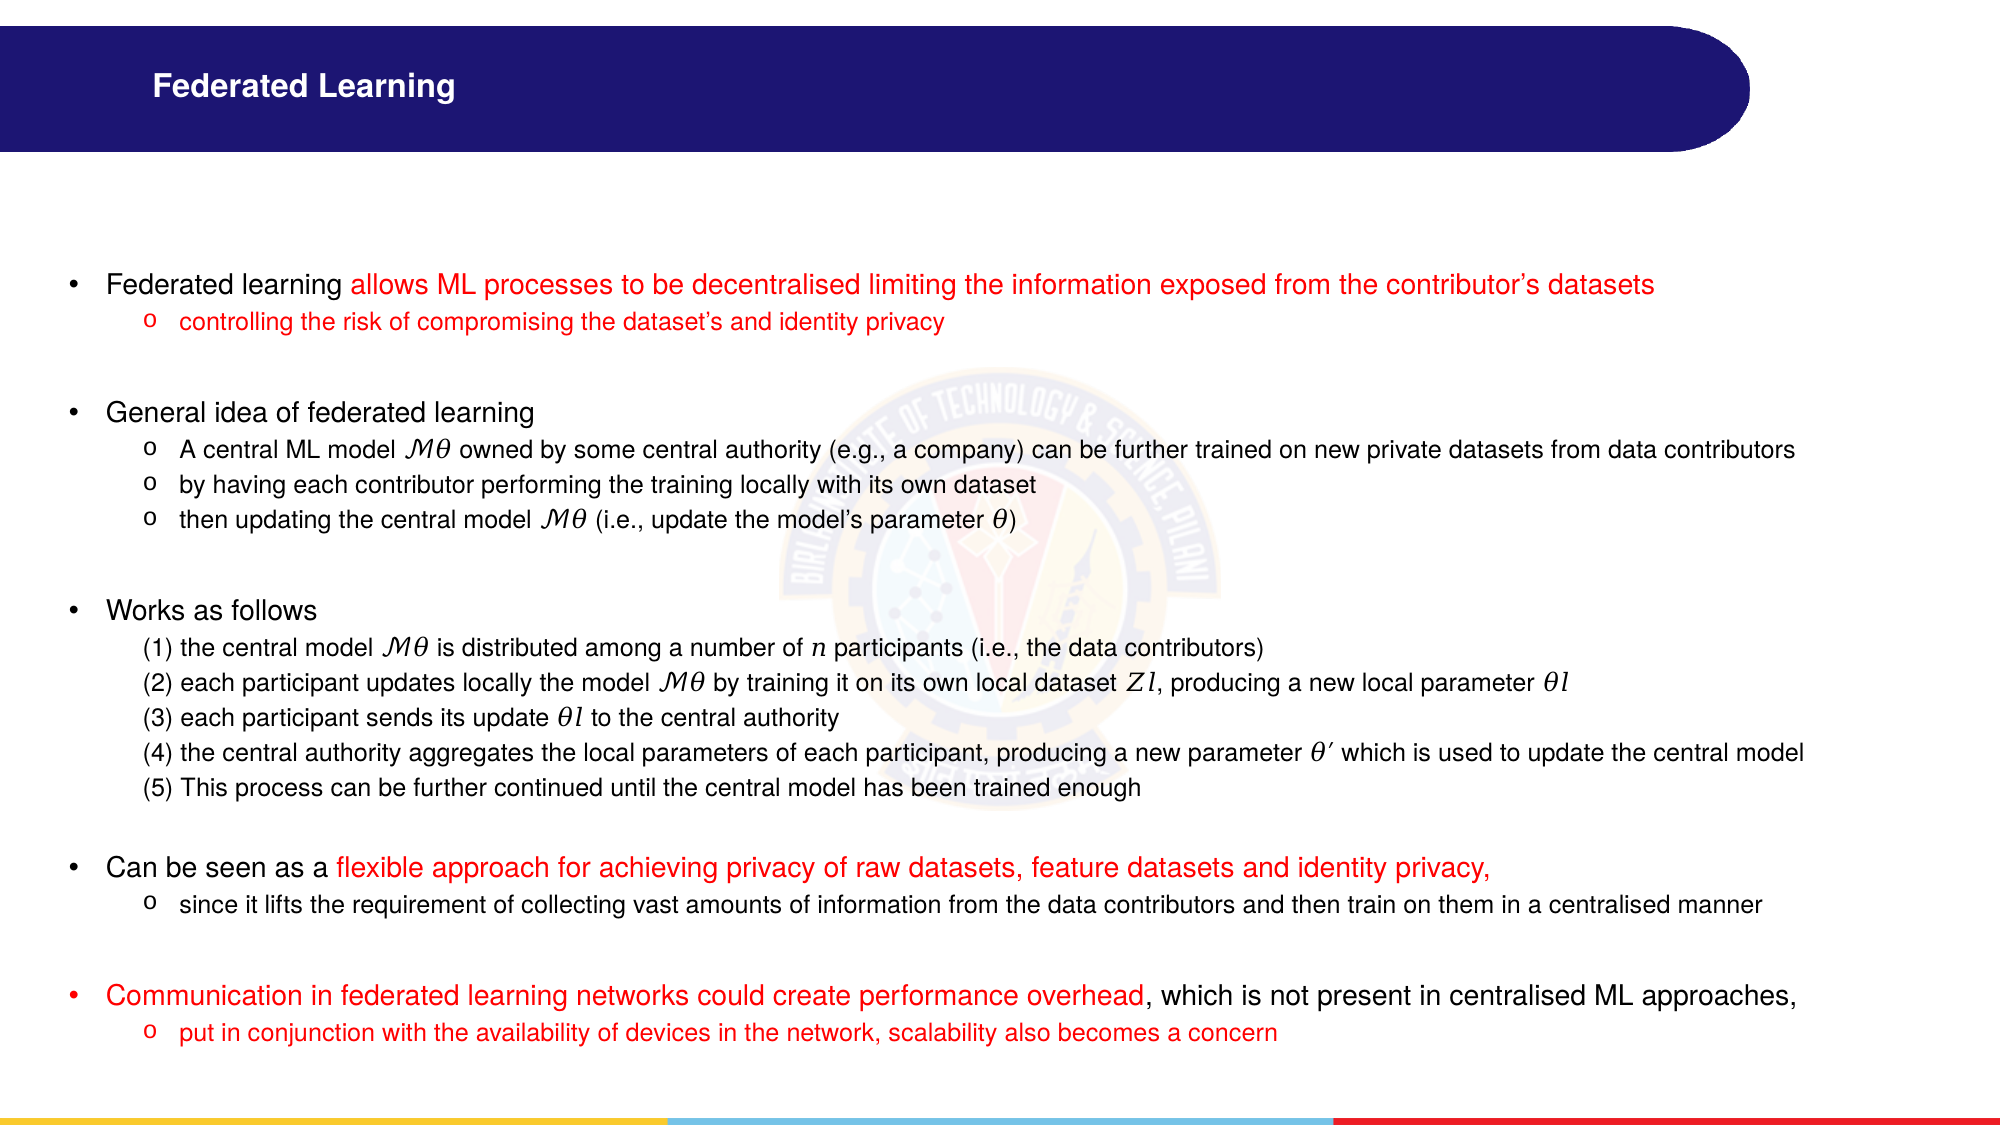

# Federated Learning

Federated learning allows ML processes to be decentralised limiting the information exposed from the contributor’s datasets
controlling the risk of compromising the dataset’s and identity privacy

General idea of federated learning
A central ML model ℳ𝜃 owned by some central authority (e.g., a company) can be further trained on new private datasets from data contributors
by having each contributor performing the training locally with its own dataset
then updating the central model ℳ𝜃 (i.e., update the model’s parameter 𝜃)

Works as follows
(1) the central model ℳ𝜃 is distributed among a number of 𝑛 participants (i.e., the data contributors)
(2) each participant updates locally the model ℳ𝜃 by training it on its own local dataset 𝑍𝑙, producing a new local parameter 𝜃𝑙
(3) each participant sends its update 𝜃𝑙 to the central authority
(4) the central authority aggregates the local parameters of each participant, producing a new parameter 𝜃′ which is used to update the central model
(5) This process can be further continued until the central model has been trained enough

Can be seen as a flexible approach for achieving privacy of raw datasets, feature datasets and identity privacy,
since it lifts the requirement of collecting vast amounts of information from the data contributors and then train on them in a centralised manner

Communication in federated learning networks could create performance overhead, which is not present in centralised ML approaches,
put in conjunction with the availability of devices in the network, scalability also becomes a concern